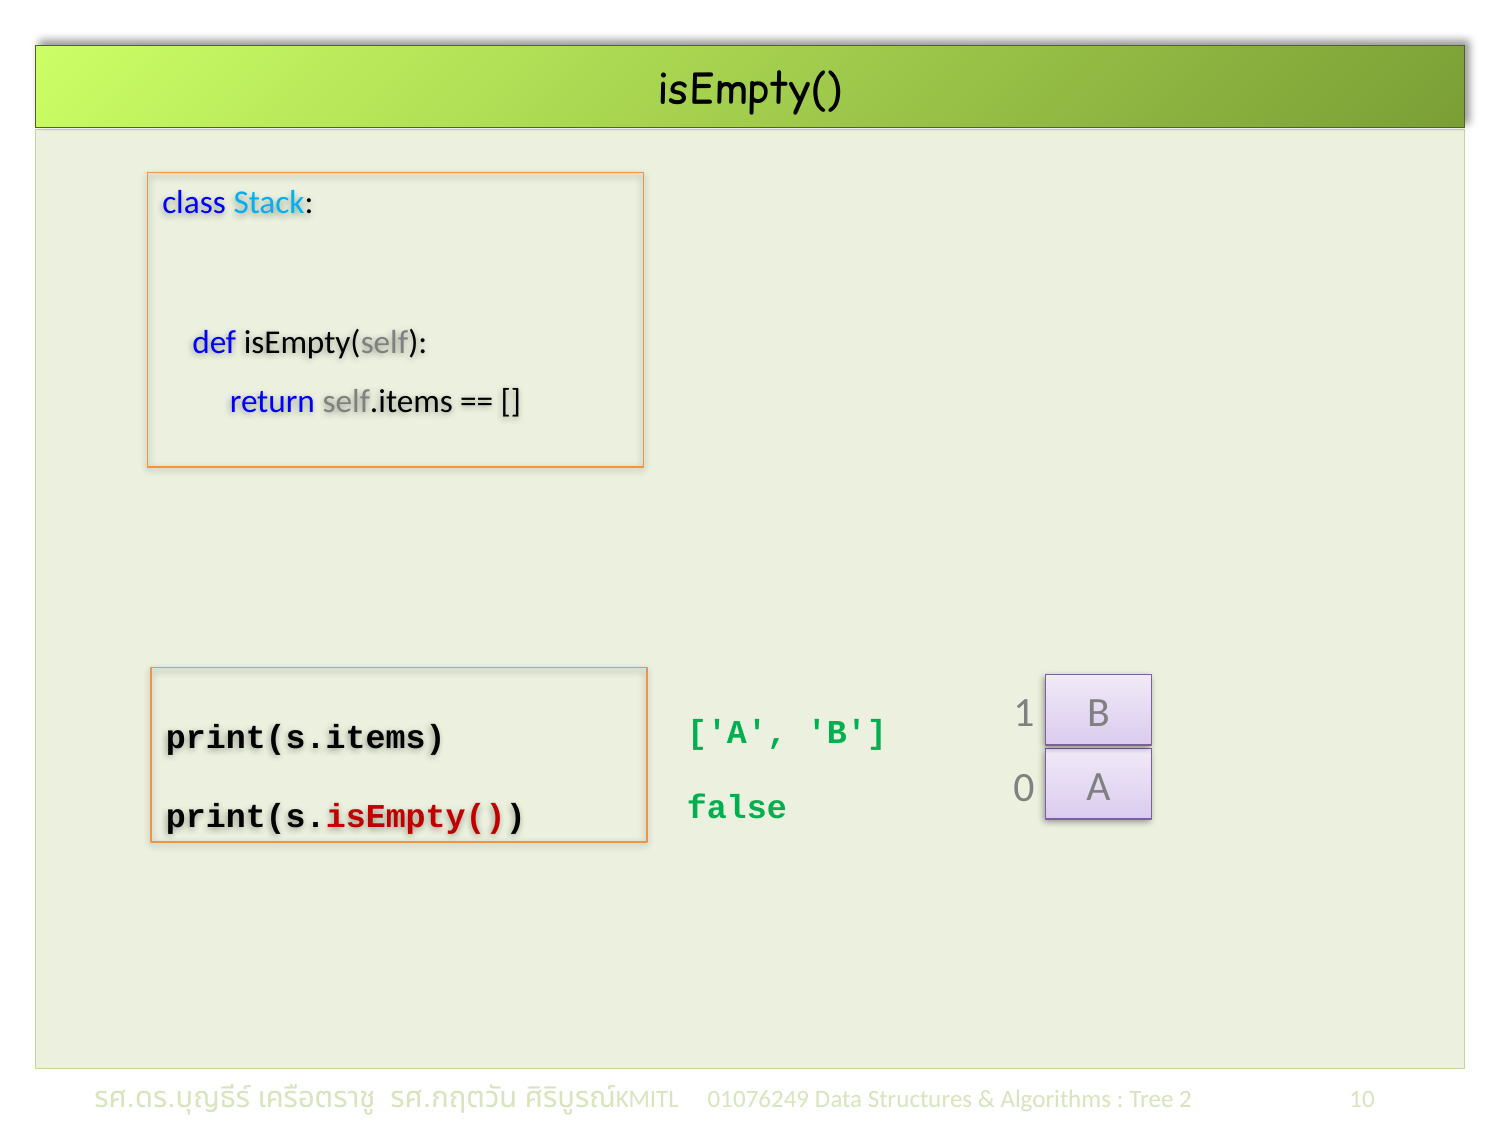

# isEmpty()
class Stack:

    def isEmpty(self):
         return self.items == []

1
0
print(s.items)
print(s.isEmpty())
B
['A', 'B']
A
false